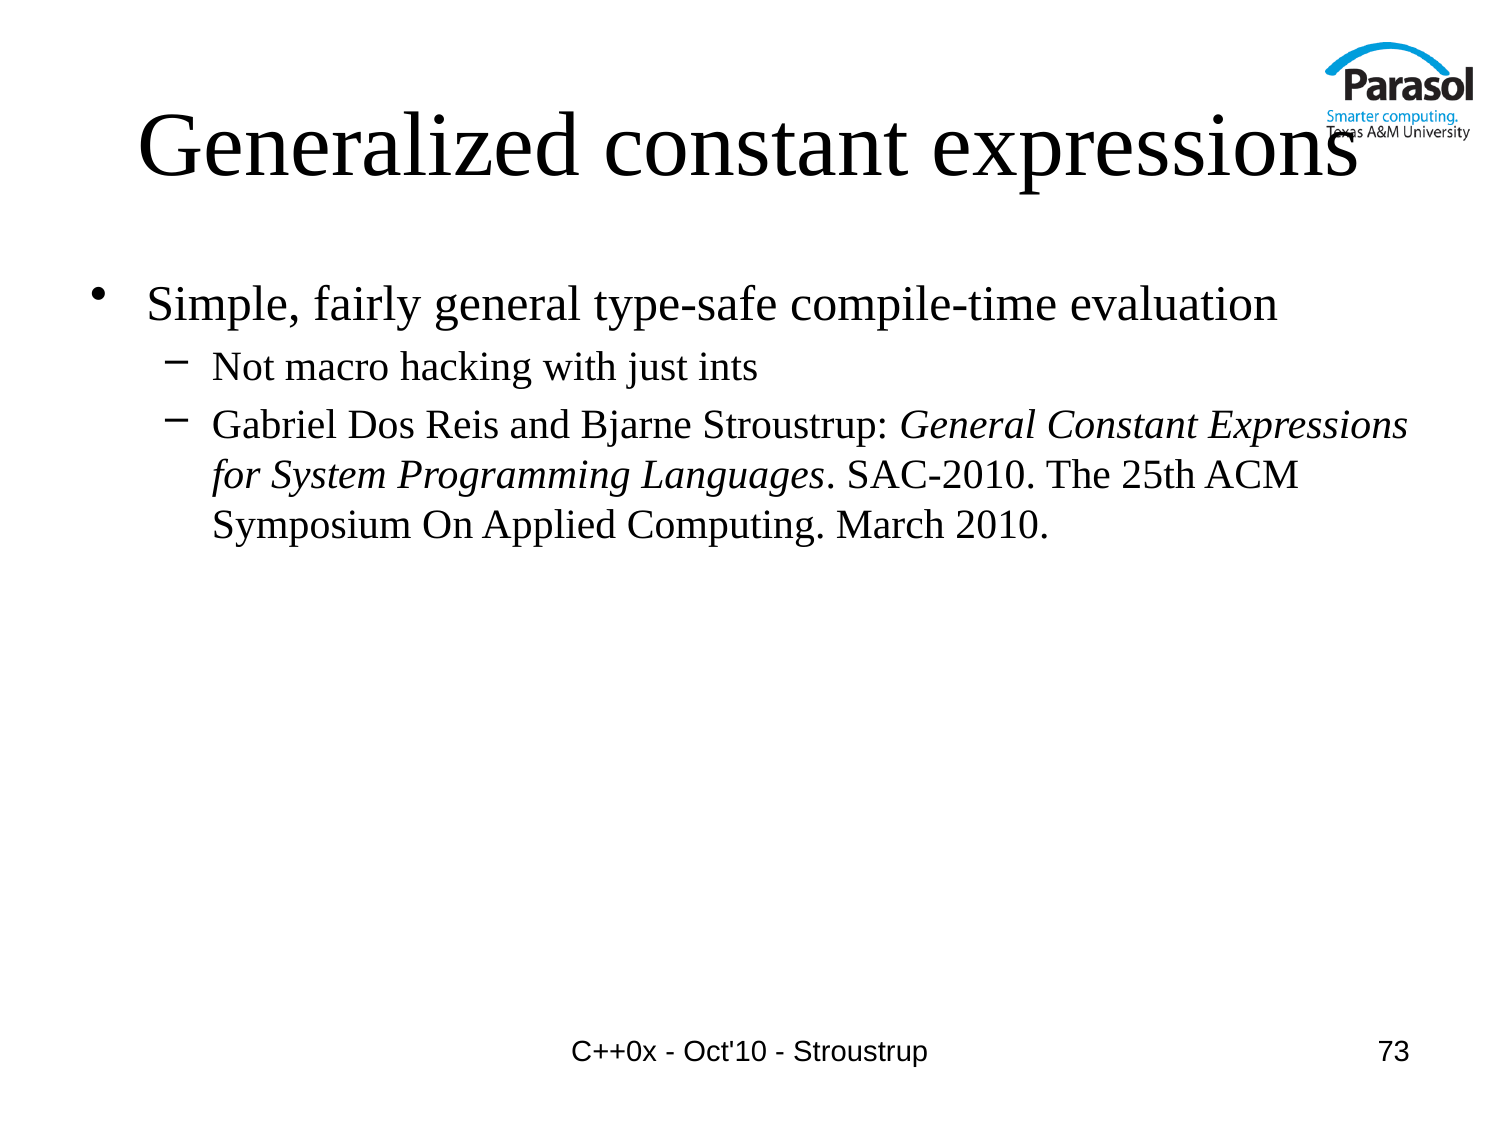

# Generalized constant expressions
Simple, fairly general type-safe compile-time evaluation
Not macro hacking with just ints
Gabriel Dos Reis and Bjarne Stroustrup: General Constant Expressions for System Programming Languages. SAC-2010. The 25th ACM Symposium On Applied Computing. March 2010.
C++0x - Oct'10 - Stroustrup
73